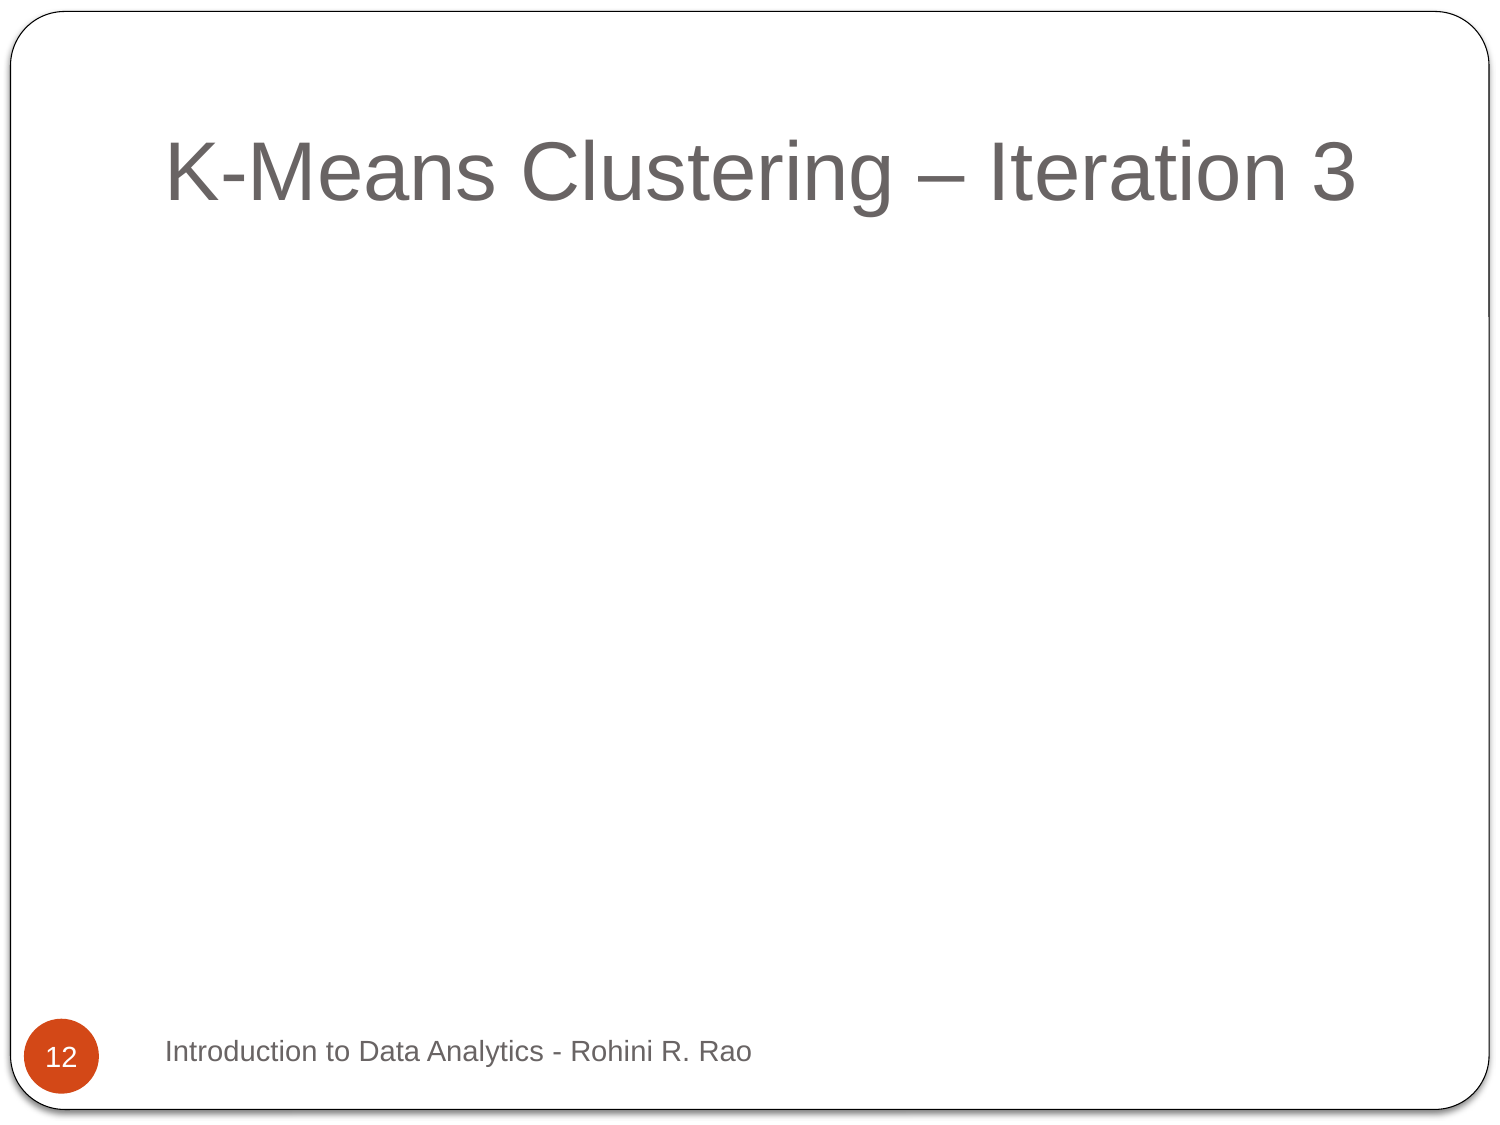

# K-Means Clustering – Iteration 3

Introduction to Data Analytics - Rohini R. Rao
12